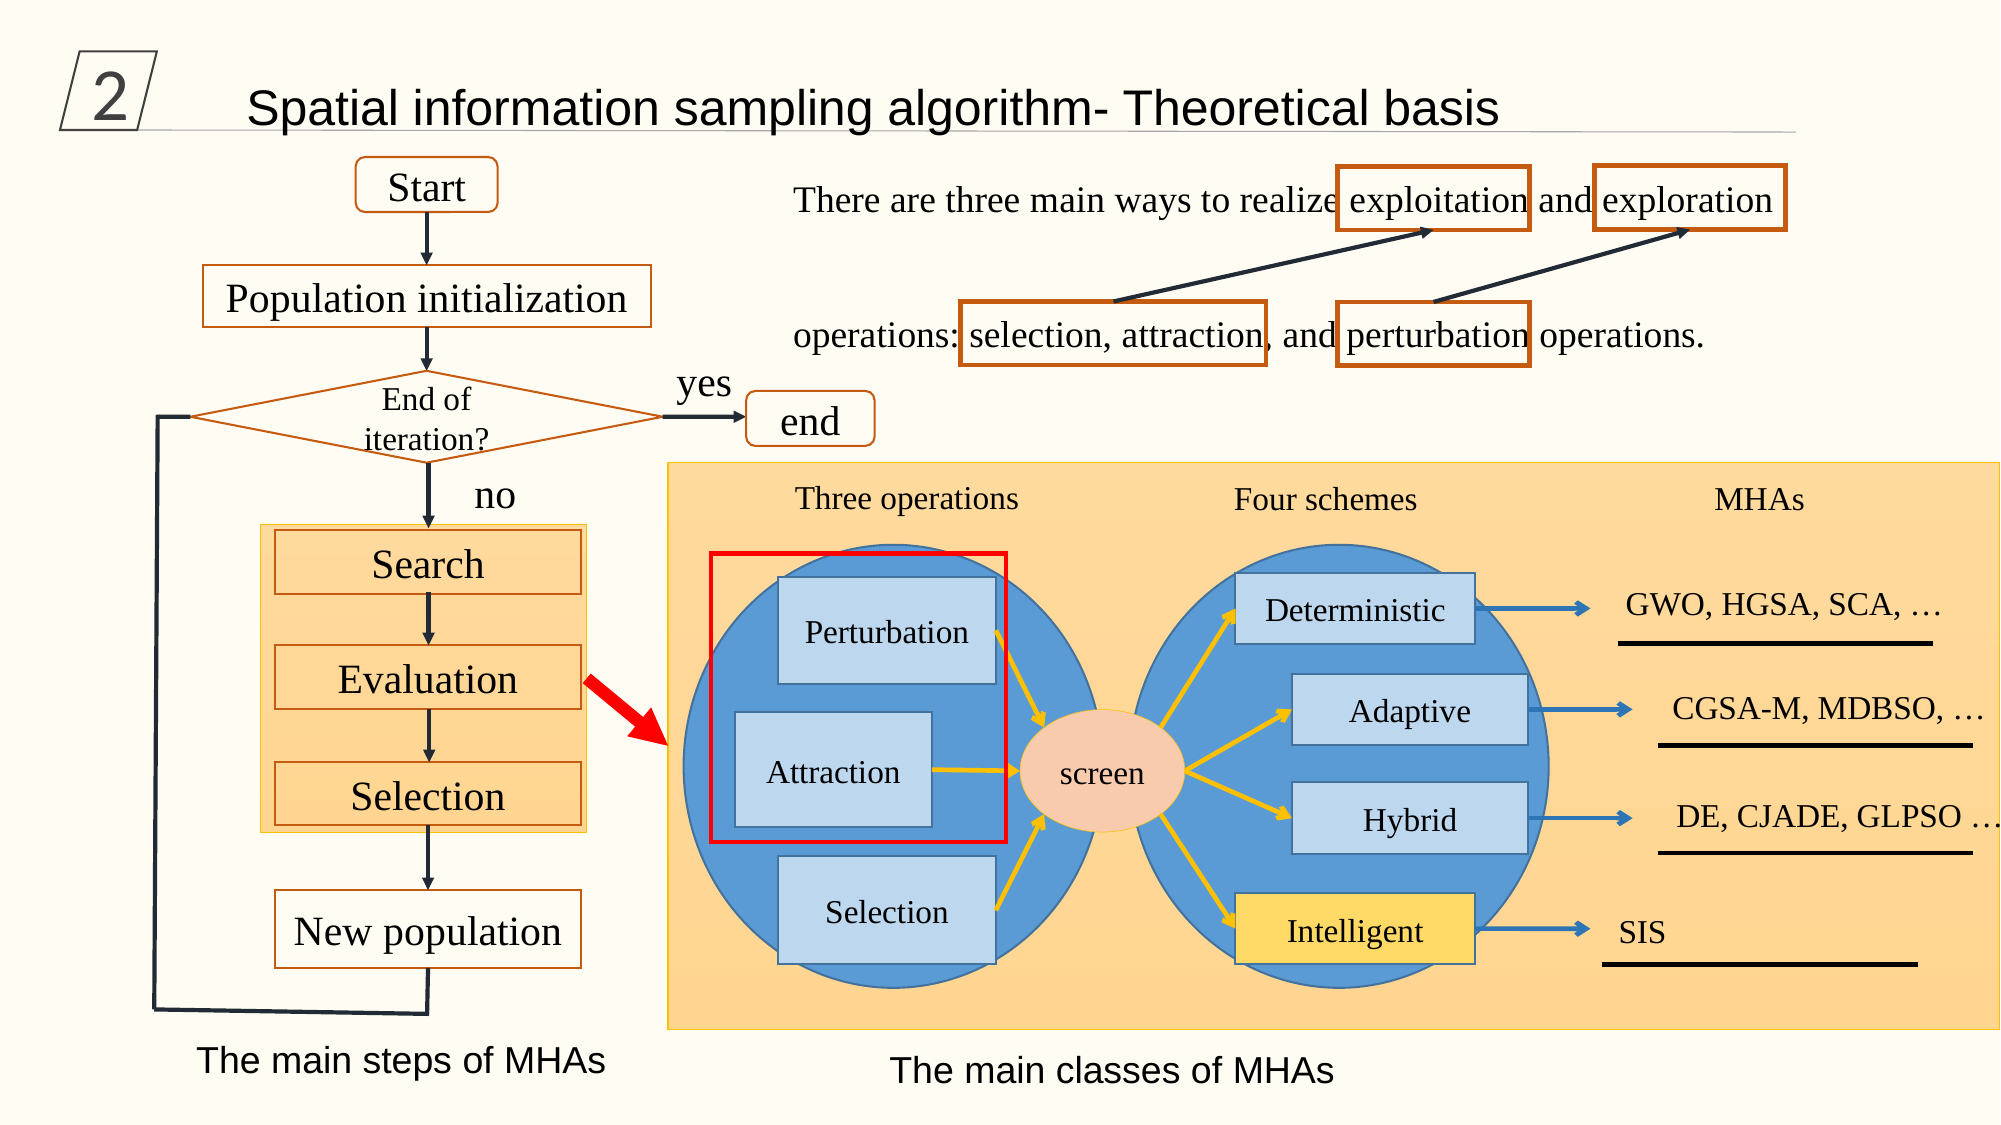

Spatial information sampling algorithm- Theoretical basis
2
Start

There are three main ways to realize exploitation and exploration

operations: selection, attraction, and perturbation operations.
Population initialization

yes
End of iteration?
end
no

Three operations
Four schemes
MHAs

Search

Deterministic
GWO, HGSA, SCA, …
Perturbation
Evaluation
Adaptive
CGSA-M, MDBSO, …
screen
Attraction
Selection
Hybrid
DE, CJADE, GLPSO …
Selection
New population
Intelligent
SIS
The main steps of MHAs
The main classes of MHAs
22